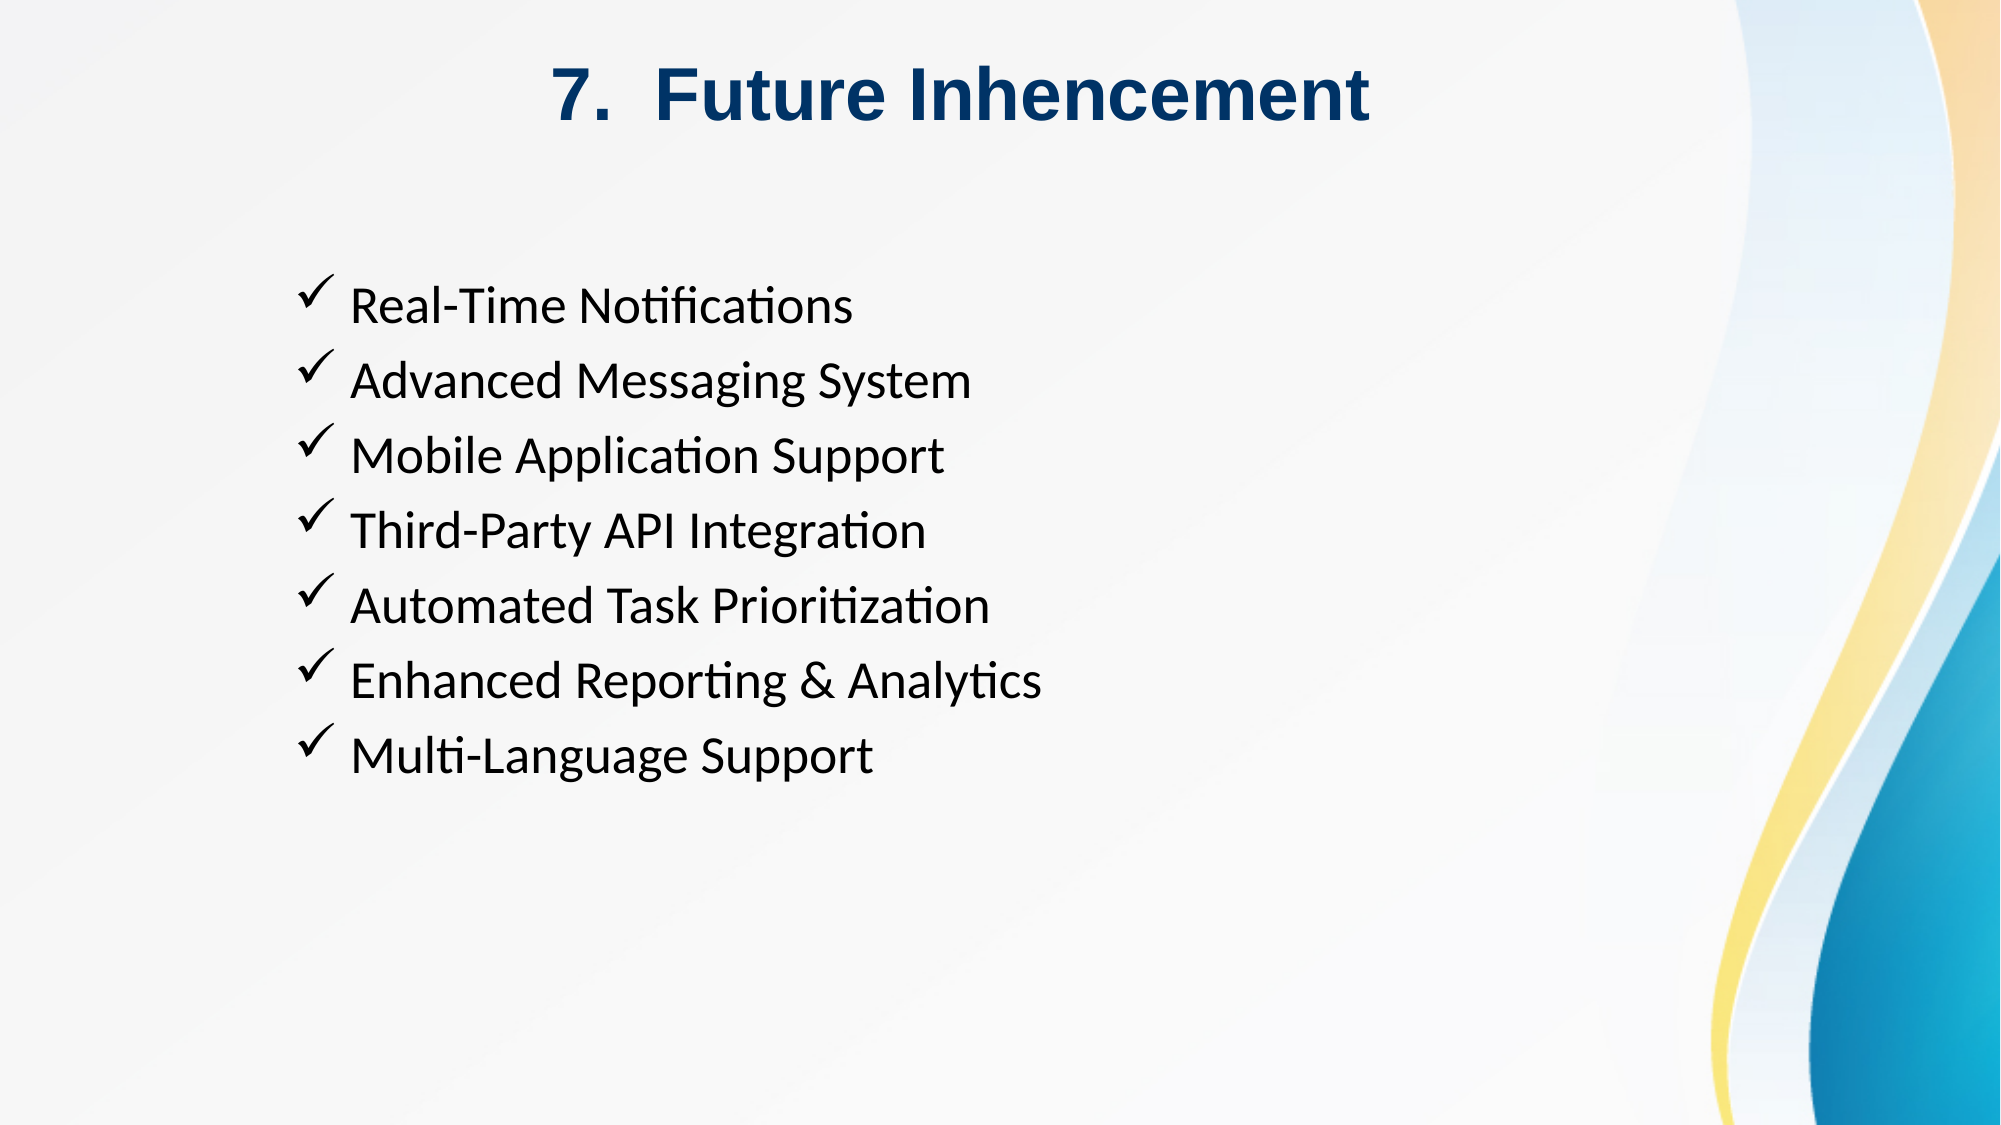

7.  Future Inhencement
Real-Time Notifications
Advanced Messaging System
Mobile Application Support
Third-Party API Integration
Automated Task Prioritization
Enhanced Reporting & Analytics
Multi-Language Support